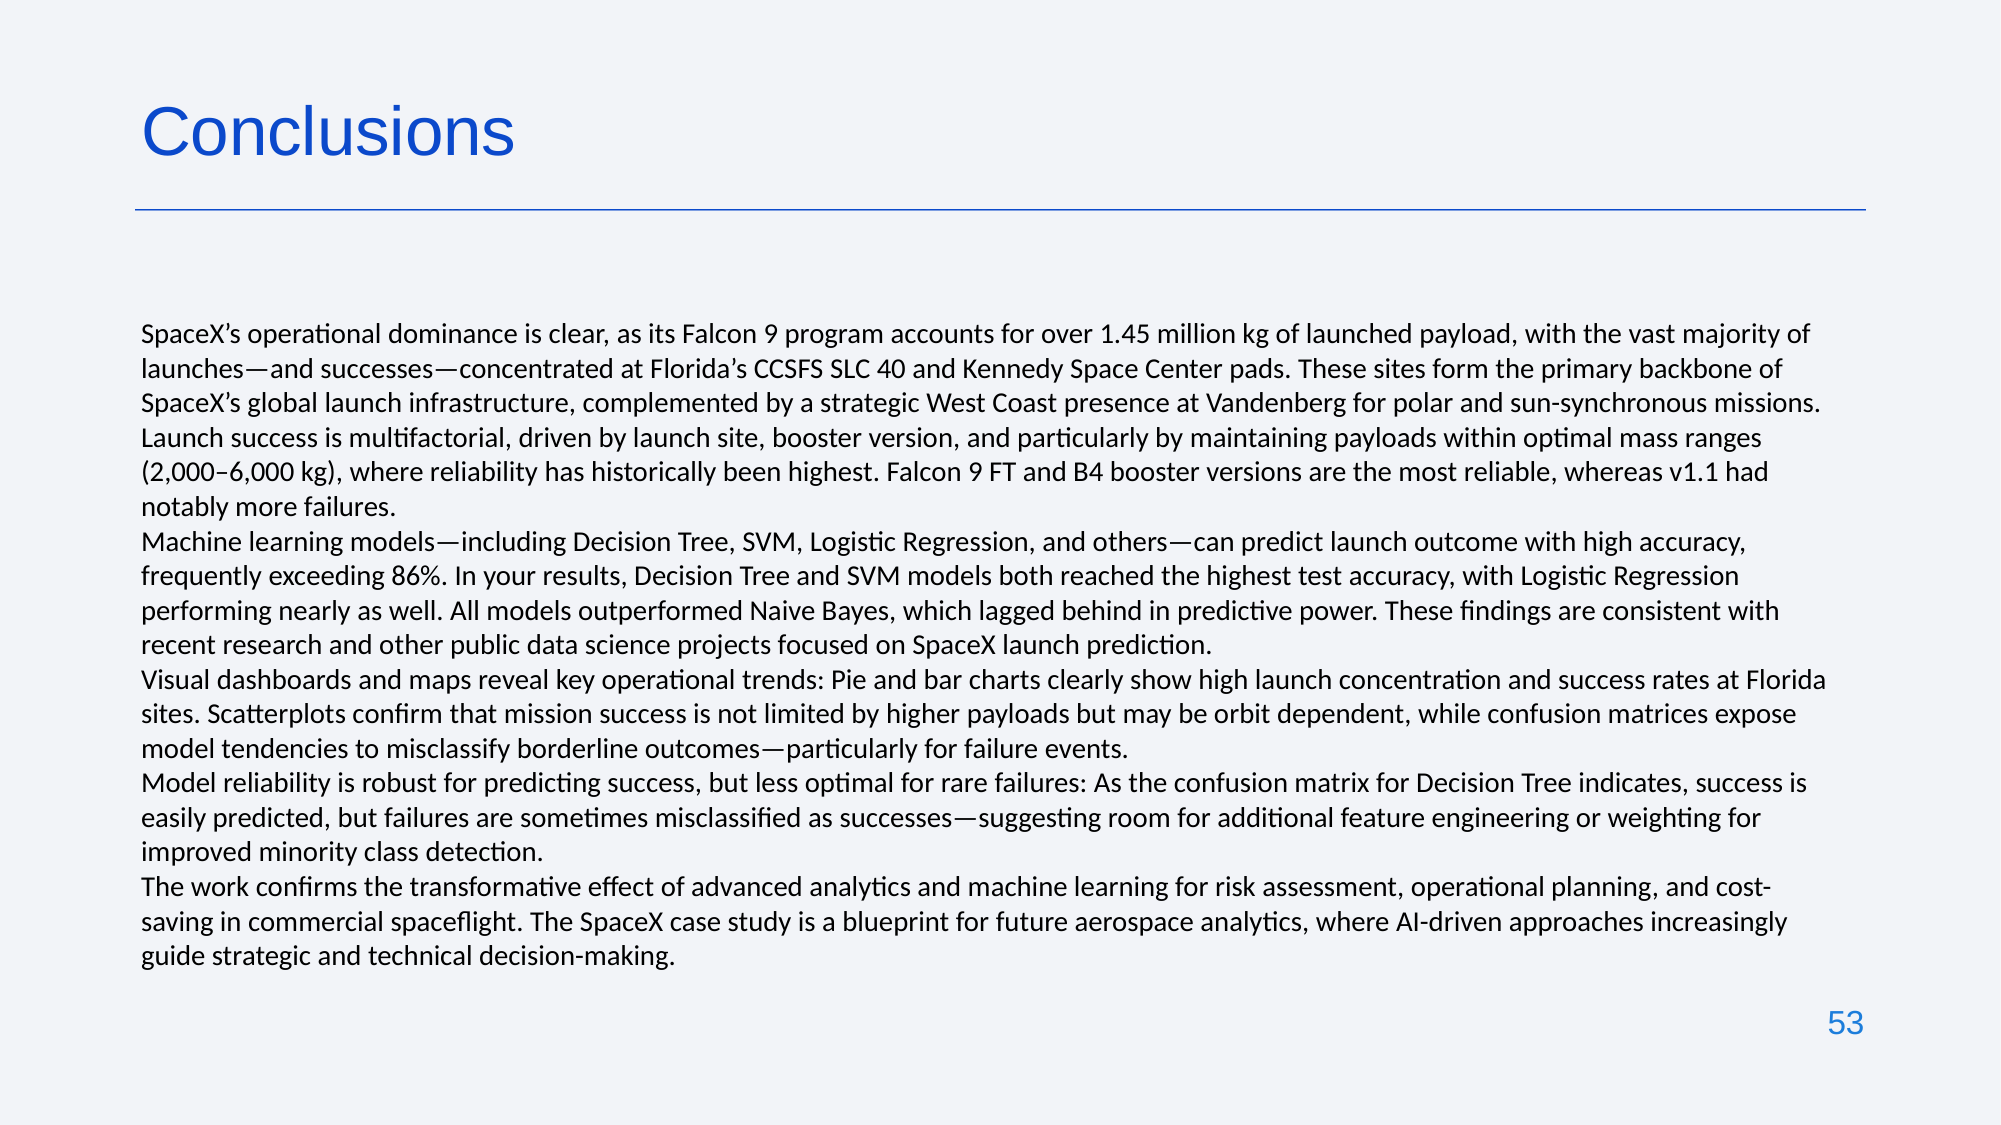

Conclusions
SpaceX’s operational dominance is clear, as its Falcon 9 program accounts for over 1.45 million kg of launched payload, with the vast majority of launches—and successes—concentrated at Florida’s CCSFS SLC 40 and Kennedy Space Center pads. These sites form the primary backbone of SpaceX’s global launch infrastructure, complemented by a strategic West Coast presence at Vandenberg for polar and sun-synchronous missions.
Launch success is multifactorial, driven by launch site, booster version, and particularly by maintaining payloads within optimal mass ranges (2,000–6,000 kg), where reliability has historically been highest. Falcon 9 FT and B4 booster versions are the most reliable, whereas v1.1 had notably more failures.​
Machine learning models—including Decision Tree, SVM, Logistic Regression, and others—can predict launch outcome with high accuracy, frequently exceeding 86%. In your results, Decision Tree and SVM models both reached the highest test accuracy, with Logistic Regression performing nearly as well. All models outperformed Naive Bayes, which lagged behind in predictive power. These findings are consistent with recent research and other public data science projects focused on SpaceX launch prediction.​
Visual dashboards and maps reveal key operational trends: Pie and bar charts clearly show high launch concentration and success rates at Florida sites. Scatterplots confirm that mission success is not limited by higher payloads but may be orbit dependent, while confusion matrices expose model tendencies to misclassify borderline outcomes—particularly for failure events.
Model reliability is robust for predicting success, but less optimal for rare failures: As the confusion matrix for Decision Tree indicates, success is easily predicted, but failures are sometimes misclassified as successes—suggesting room for additional feature engineering or weighting for improved minority class detection.
The work confirms the transformative effect of advanced analytics and machine learning for risk assessment, operational planning, and cost-saving in commercial spaceflight. The SpaceX case study is a blueprint for future aerospace analytics, where AI-driven approaches increasingly guide strategic and technical decision-making.
53